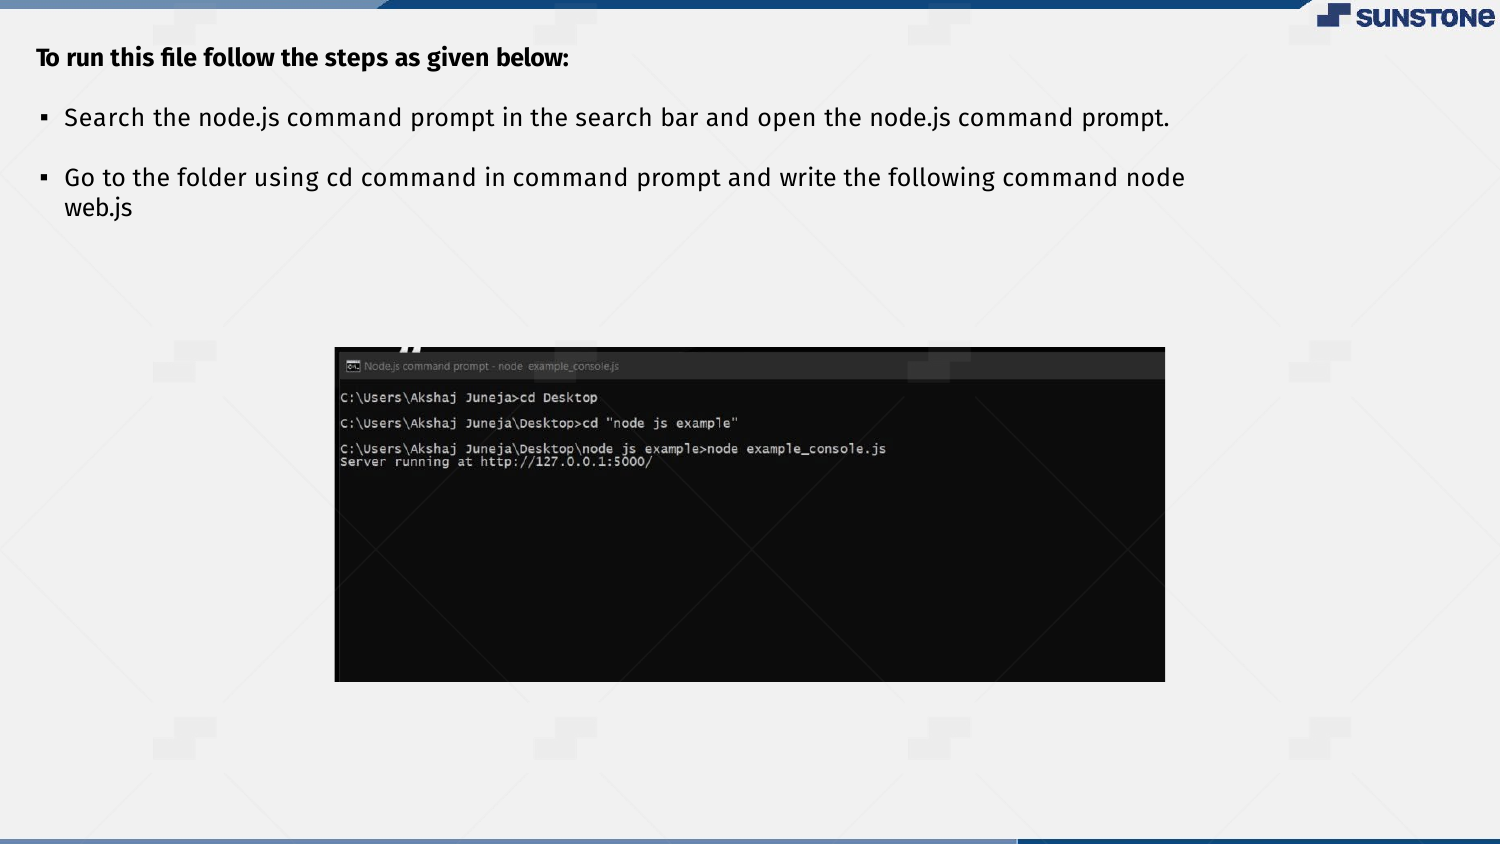

To run this ﬁle follow the steps as given below:

Search the node.js command prompt in the search bar and open the node.js command prompt.
Go to the folder using cd command in command prompt and write the following command node web.js